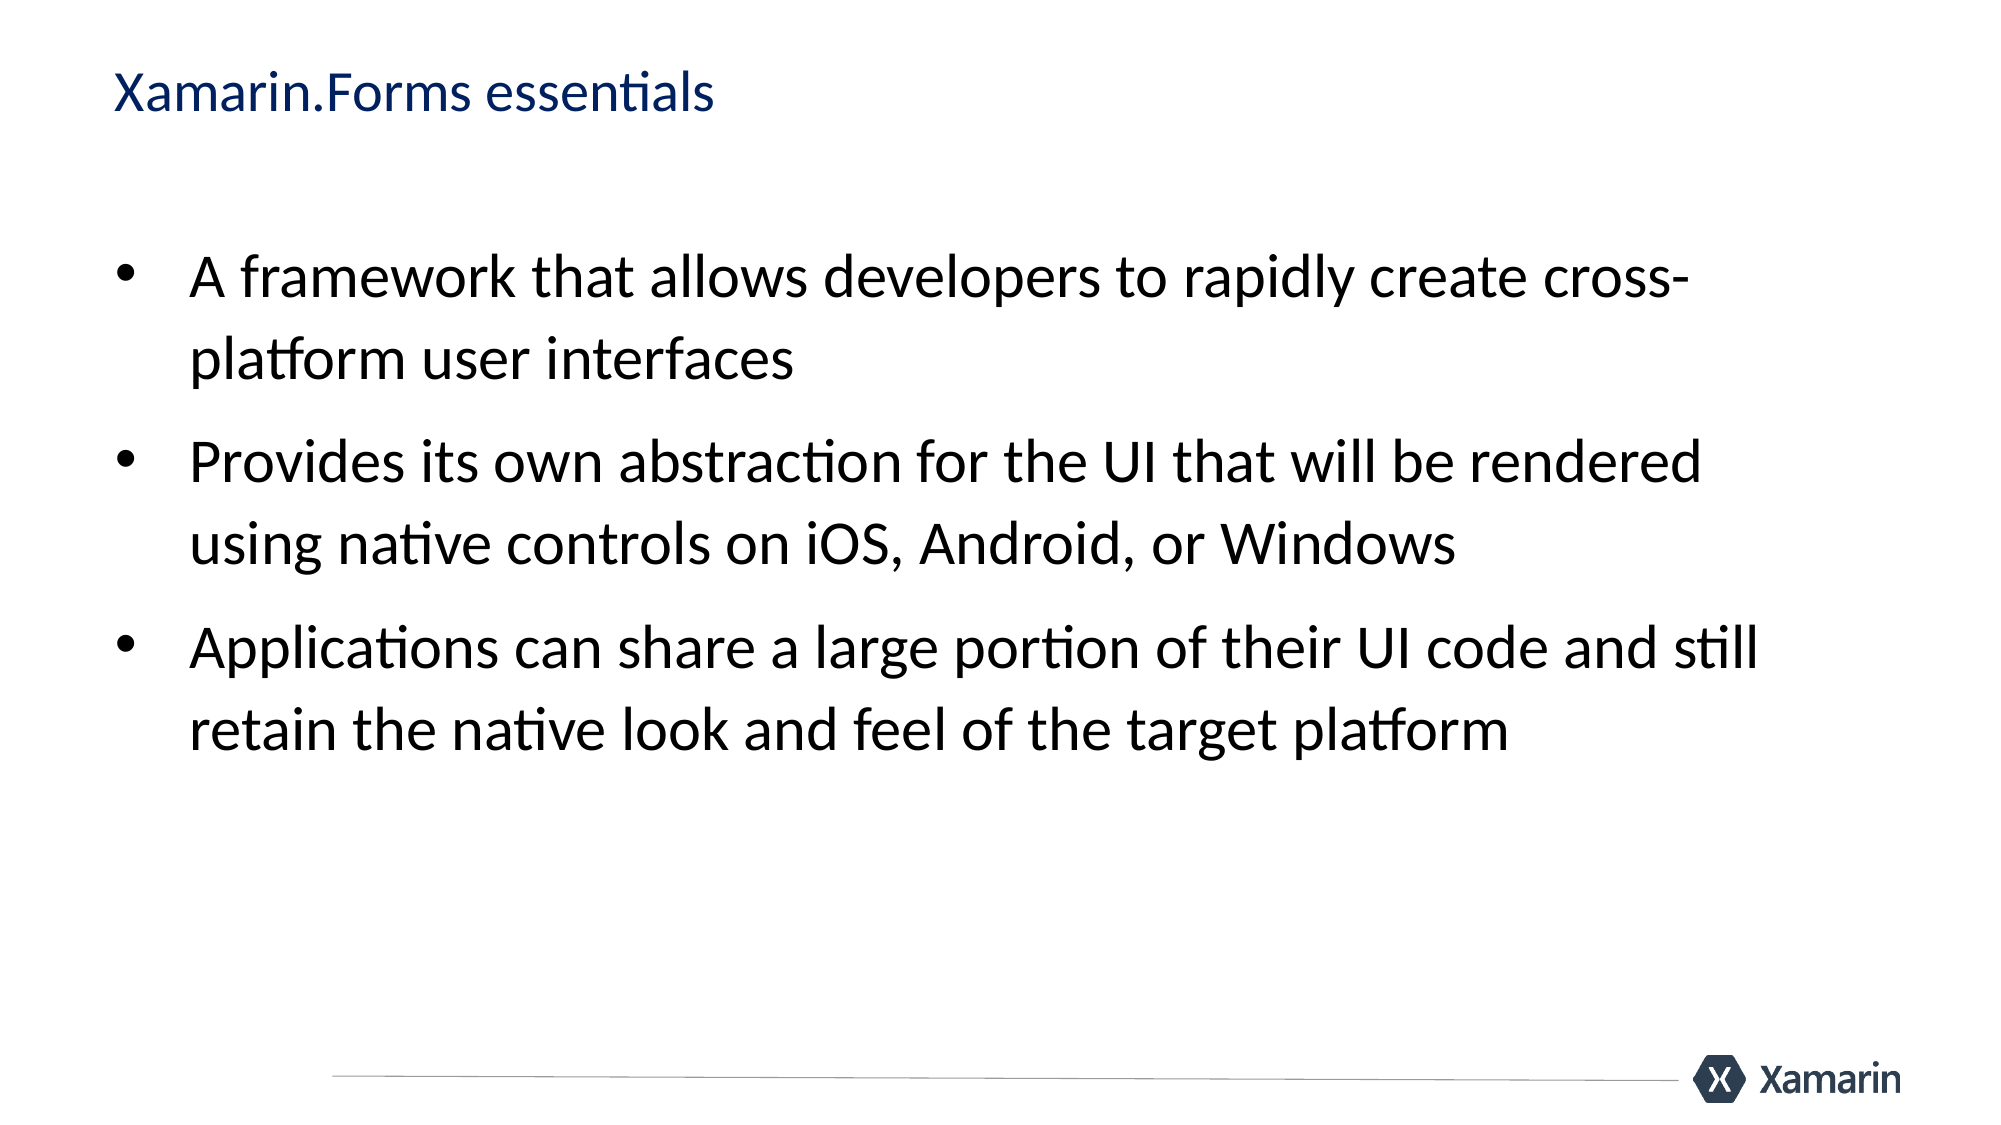

# Xamarin.Forms essentials
A framework that allows developers to rapidly create cross-platform user interfaces
Provides its own abstraction for the UI that will be rendered using native controls on iOS, Android, or Windows
Applications can share a large portion of their UI code and still retain the native look and feel of the target platform